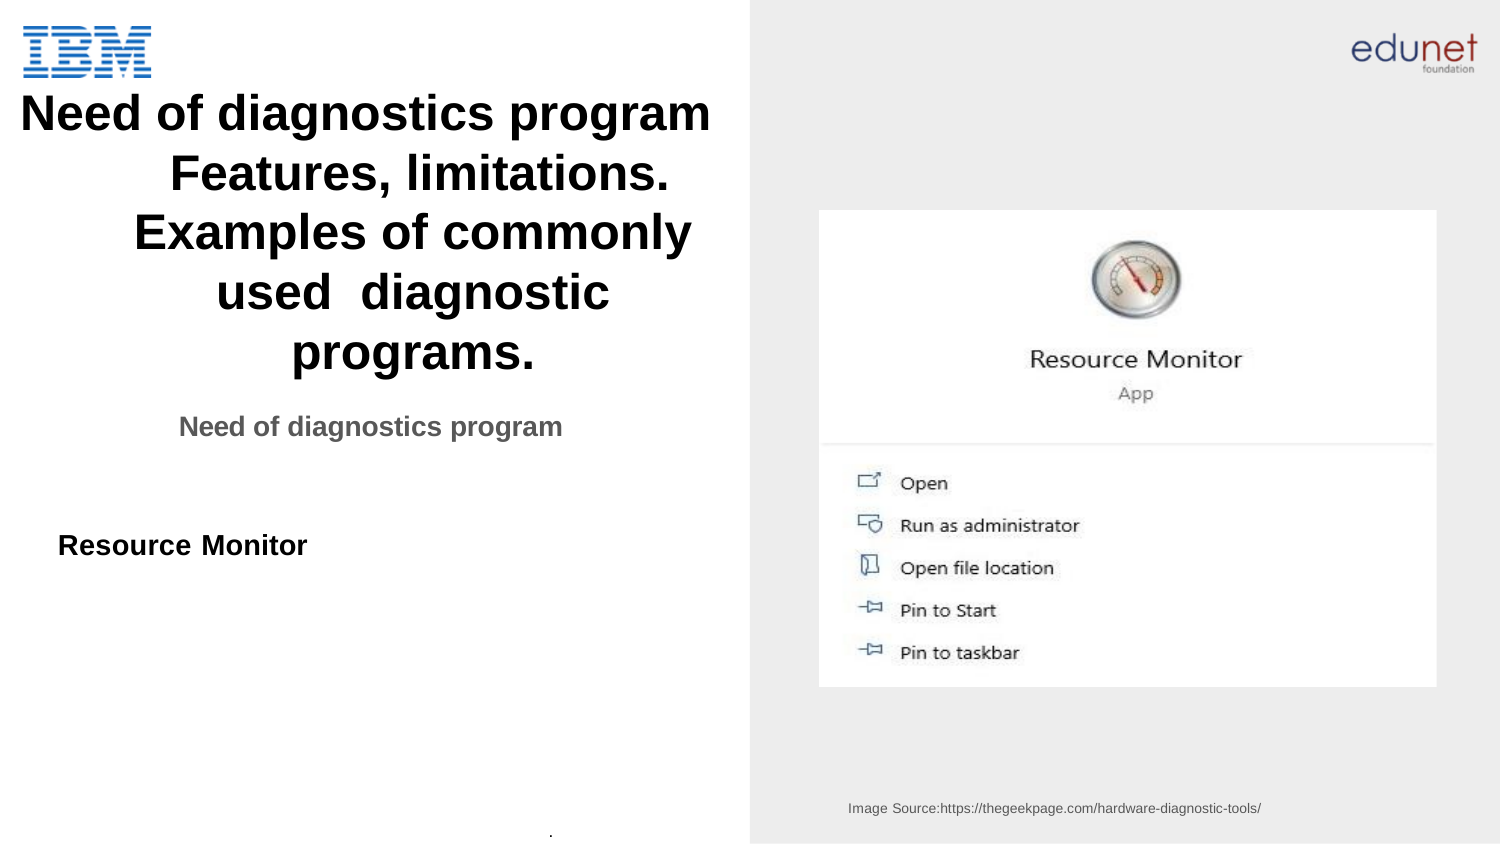

# Need of diagnostics program  Features, limitations. Examples of commonly used  diagnostic programs.

Need of diagnostics program
Resource Monitor
Image Source:https://thegeekpage.com/hardware-diagnostic-tools/
.